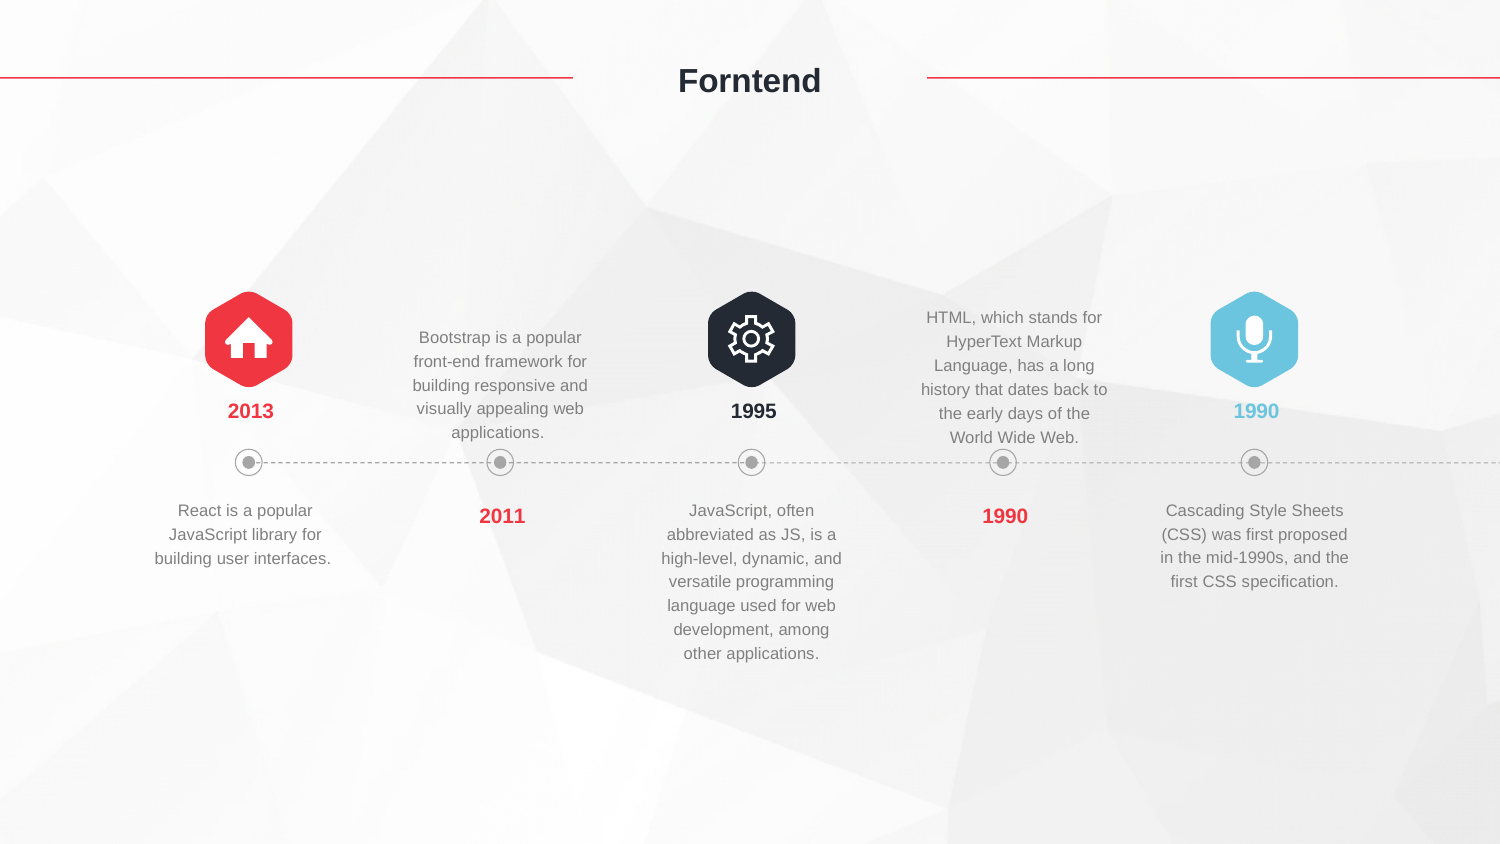

Forntend

HTML, which stands for HyperText Markup Language, has a long history that dates back to the early days of the World Wide Web.

Bootstrap is a popular front-end framework for building responsive and visually appealing web applications.

2013
1995
1990

React is a popular JavaScript library for building user interfaces.
JavaScript, often abbreviated as JS, is a high-level, dynamic, and versatile programming language used for web development, among other applications.
Cascading Style Sheets (CSS) was first proposed in the mid-1990s, and the first CSS specification.
2011
1990